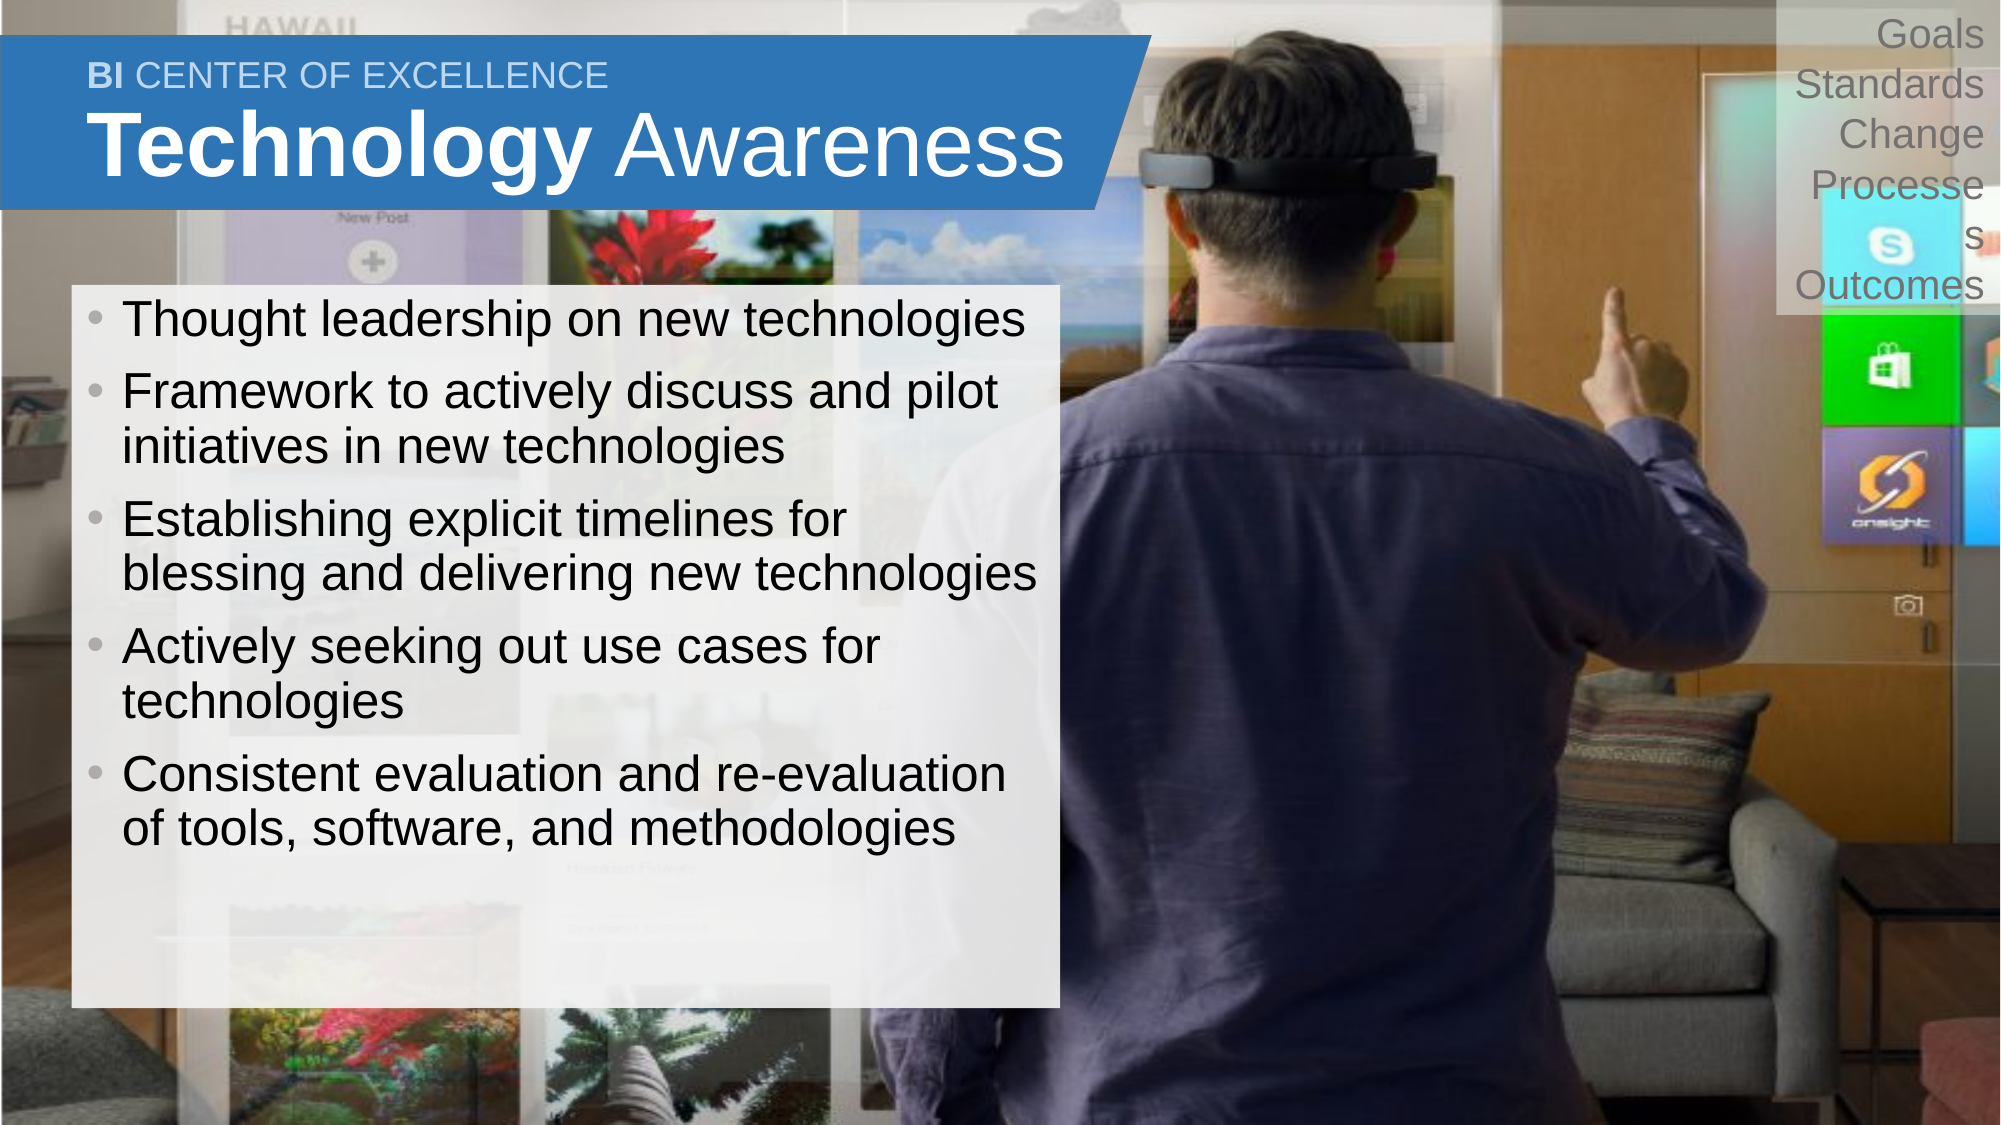

Goals
Standards
Change
Processes
Outcomes

# BI CENTER OF EXCELLENCE Technology Awareness
Thought leadership on new technologies
Framework to actively discuss and pilot initiatives in new technologies
Establishing explicit timelines for blessing and delivering new technologies
Actively seeking out use cases for technologies
Consistent evaluation and re-evaluation of tools, software, and methodologies